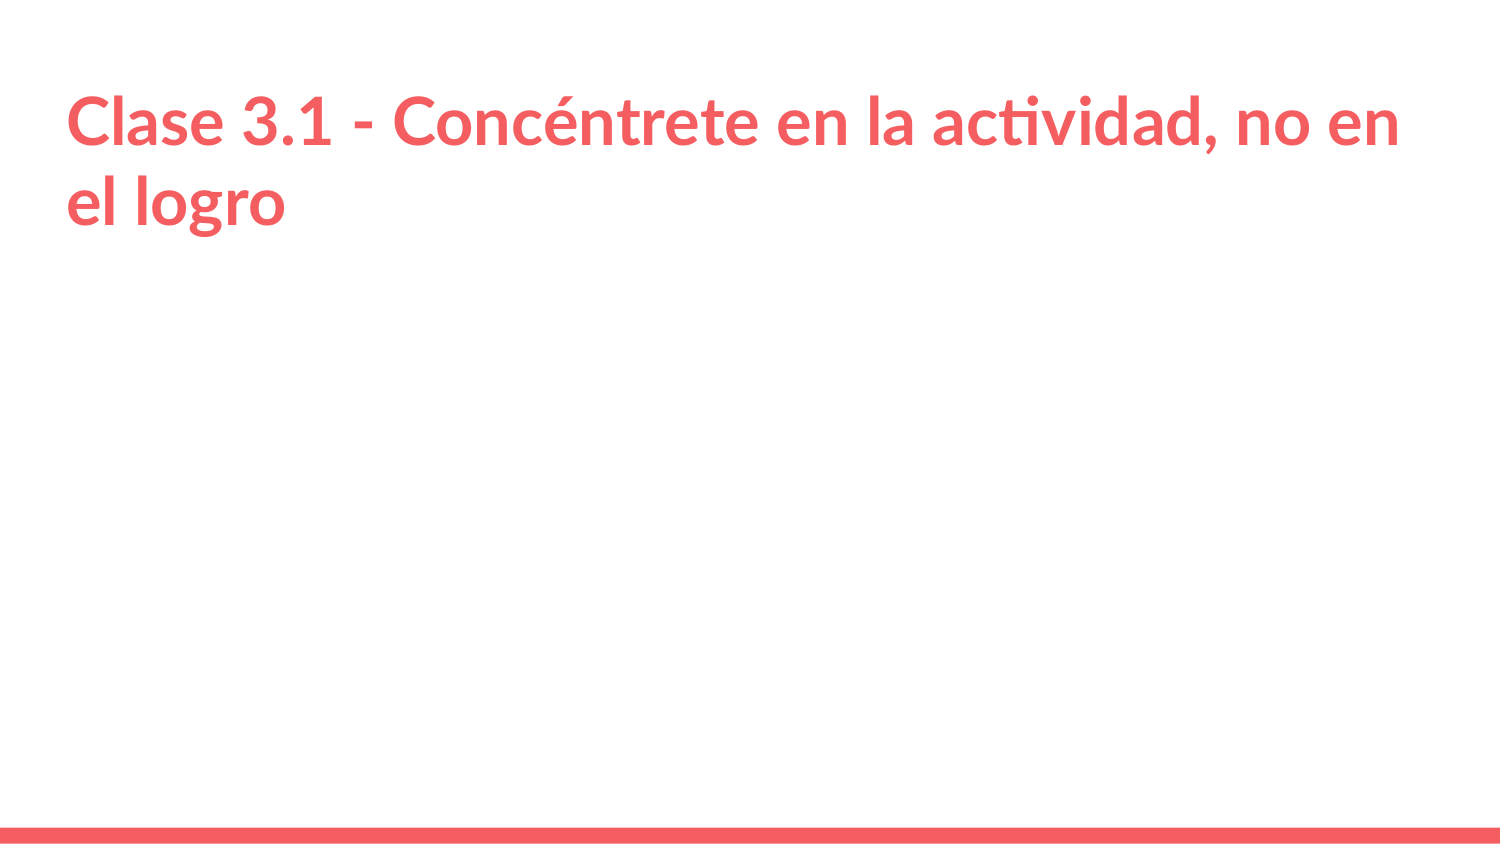

# Clase 3.1 - Concéntrete en la actividad, no en el logro